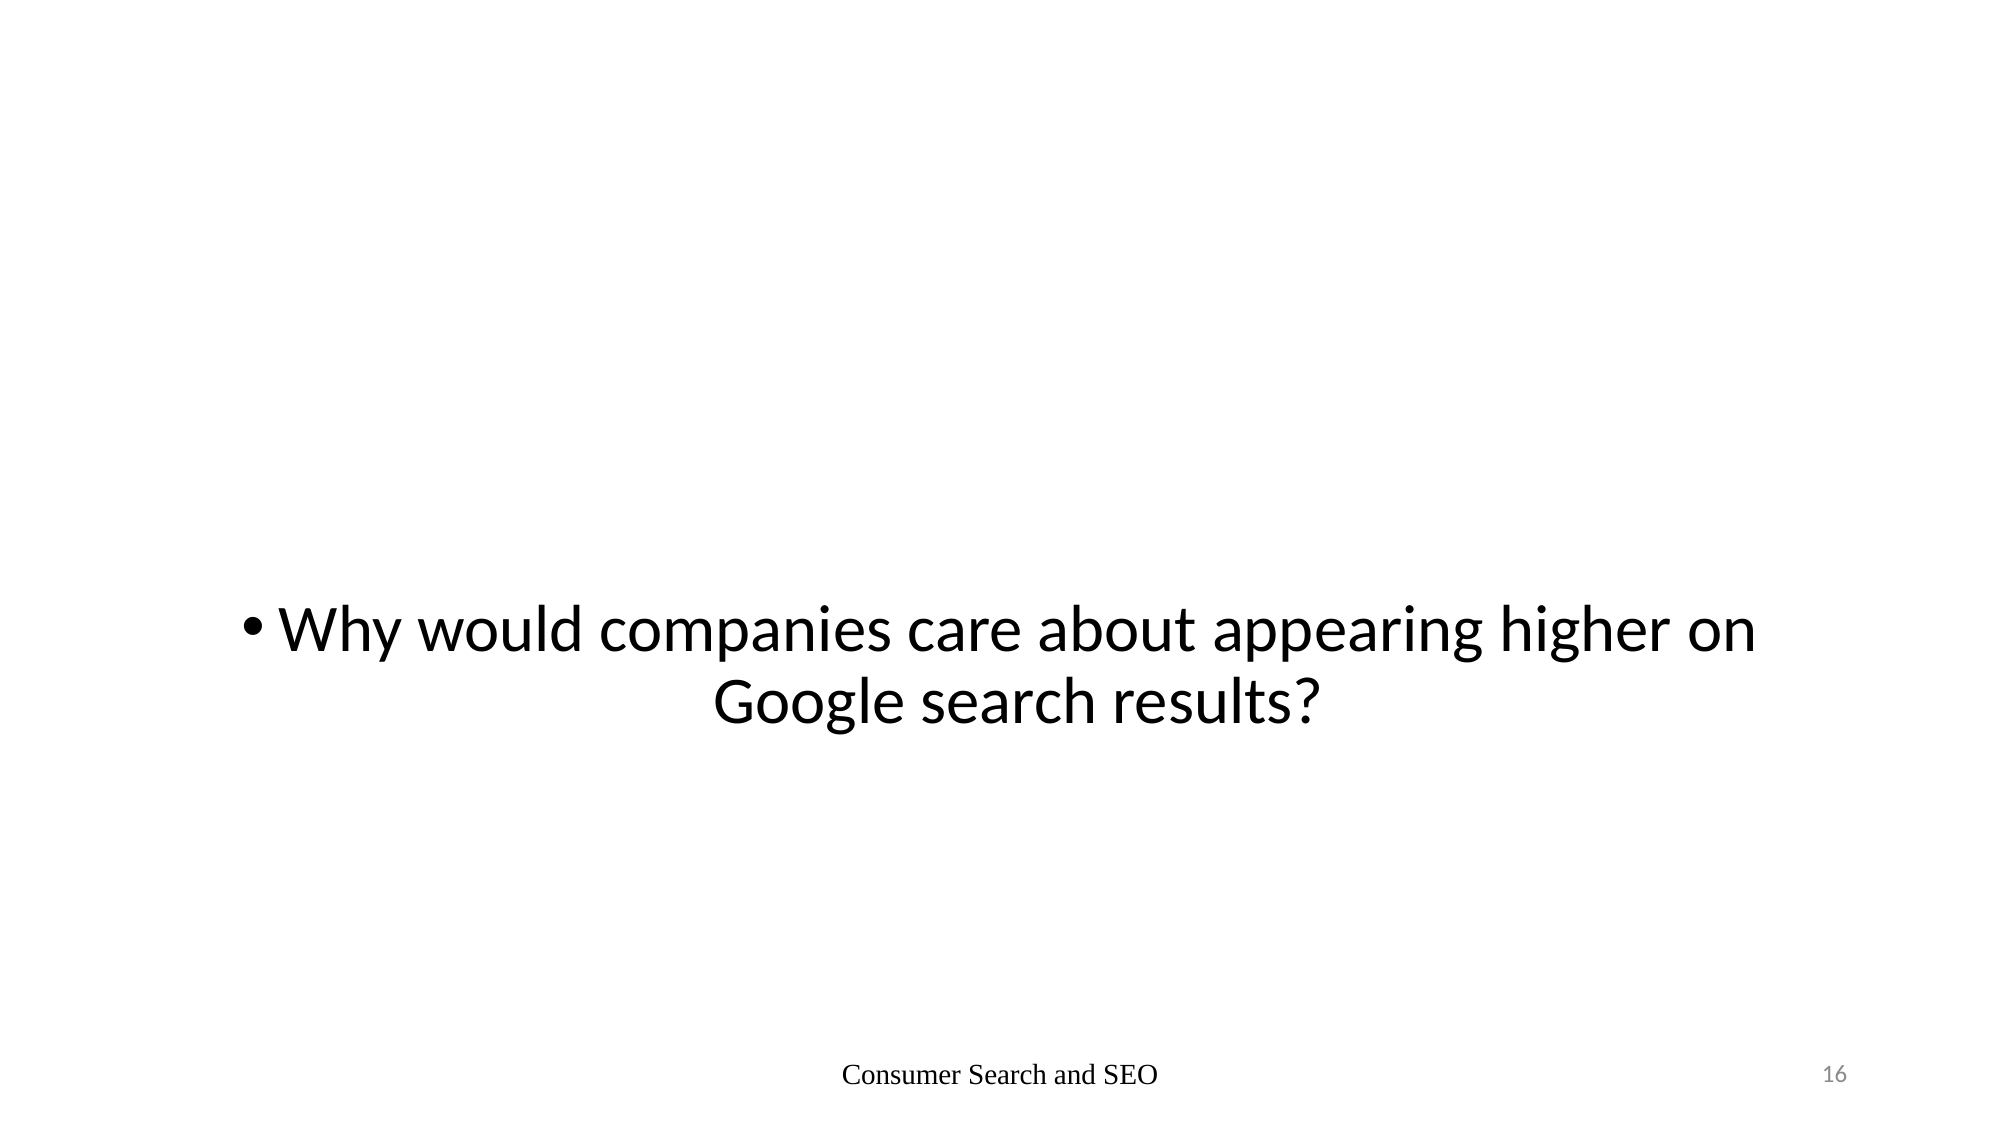

#

Why would companies care about appearing higher on Google search results?
Consumer Search and SEO
16